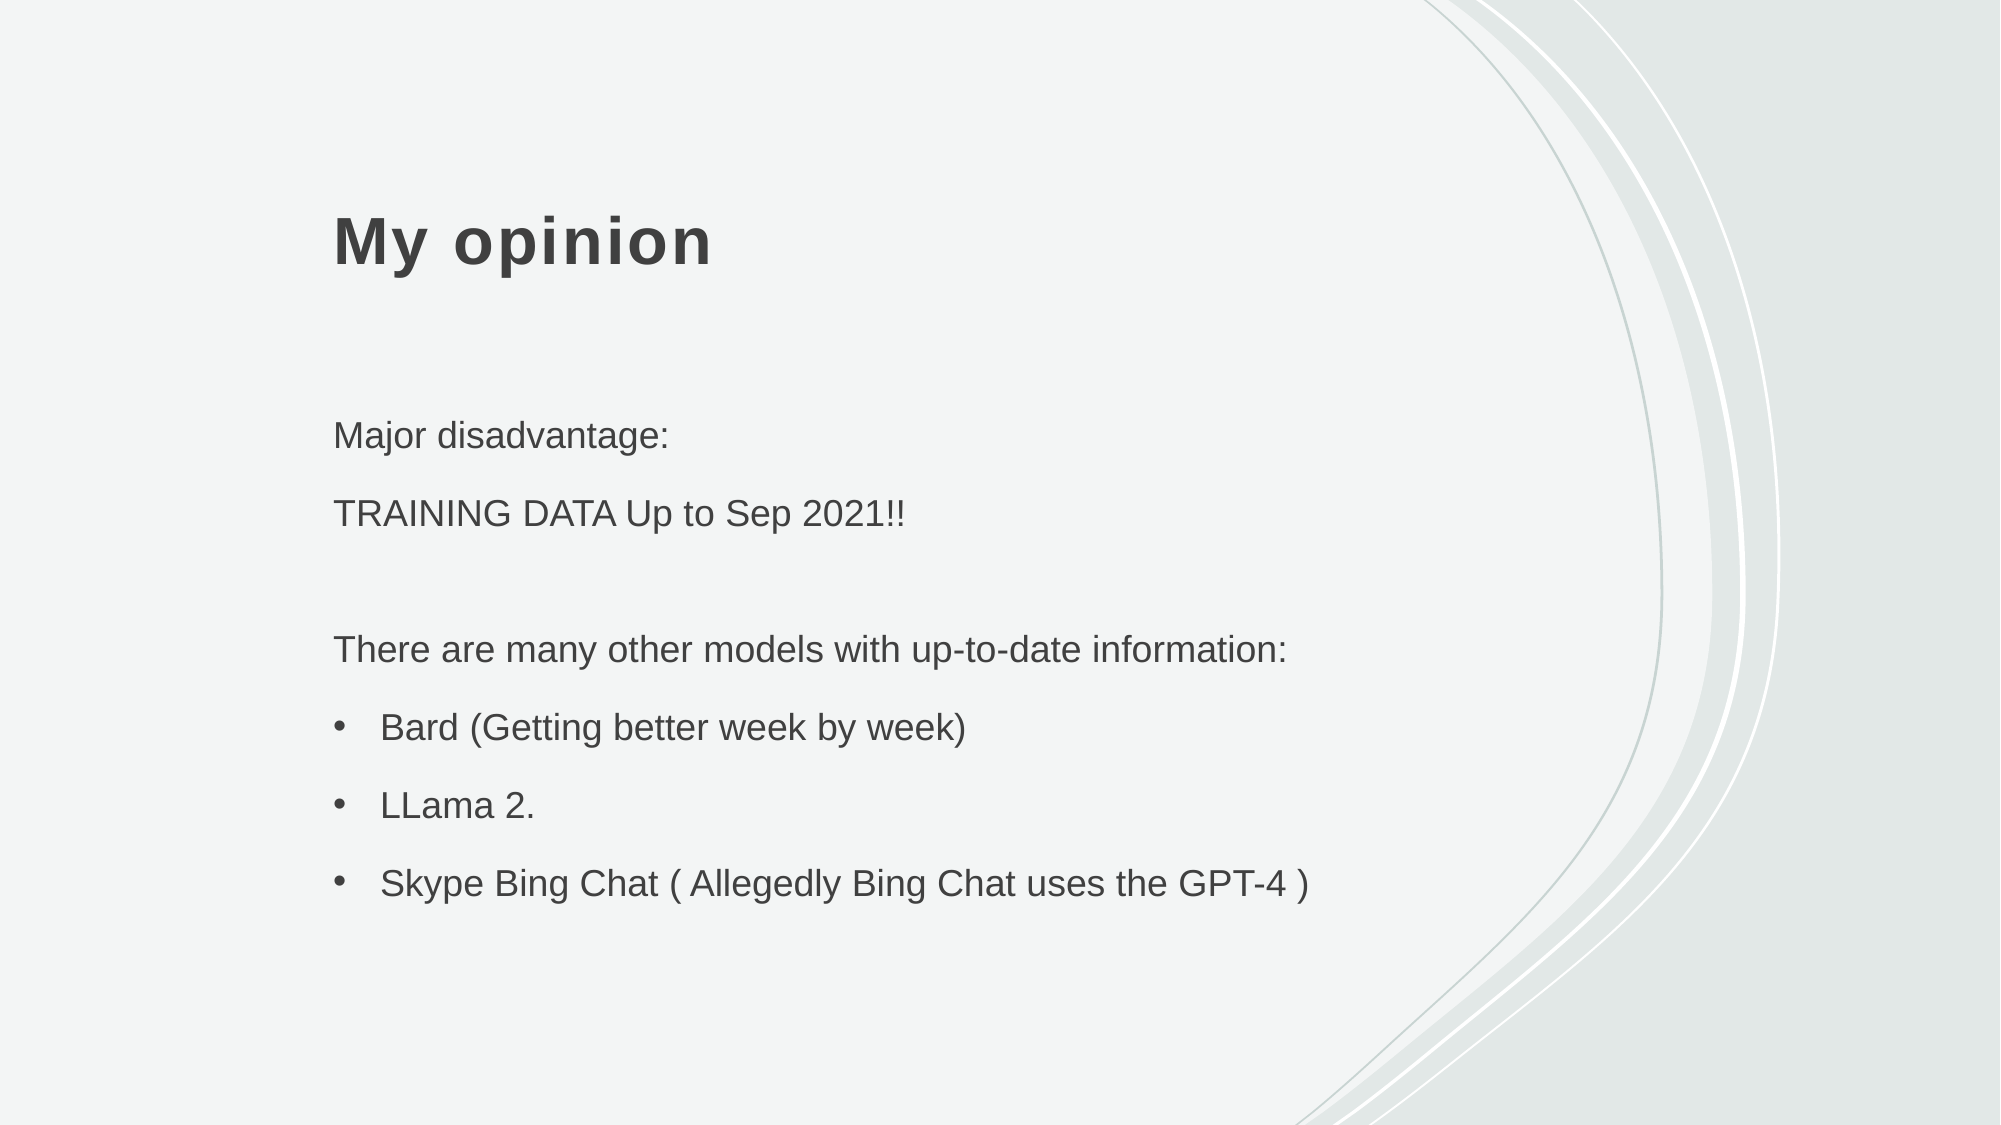

# My opinion
Major disadvantage:
TRAINING DATA Up to Sep 2021!!
There are many other models with up-to-date information:
Bard (Getting better week by week)
LLama 2.
Skype Bing Chat ( Allegedly Bing Chat uses the GPT-4 )